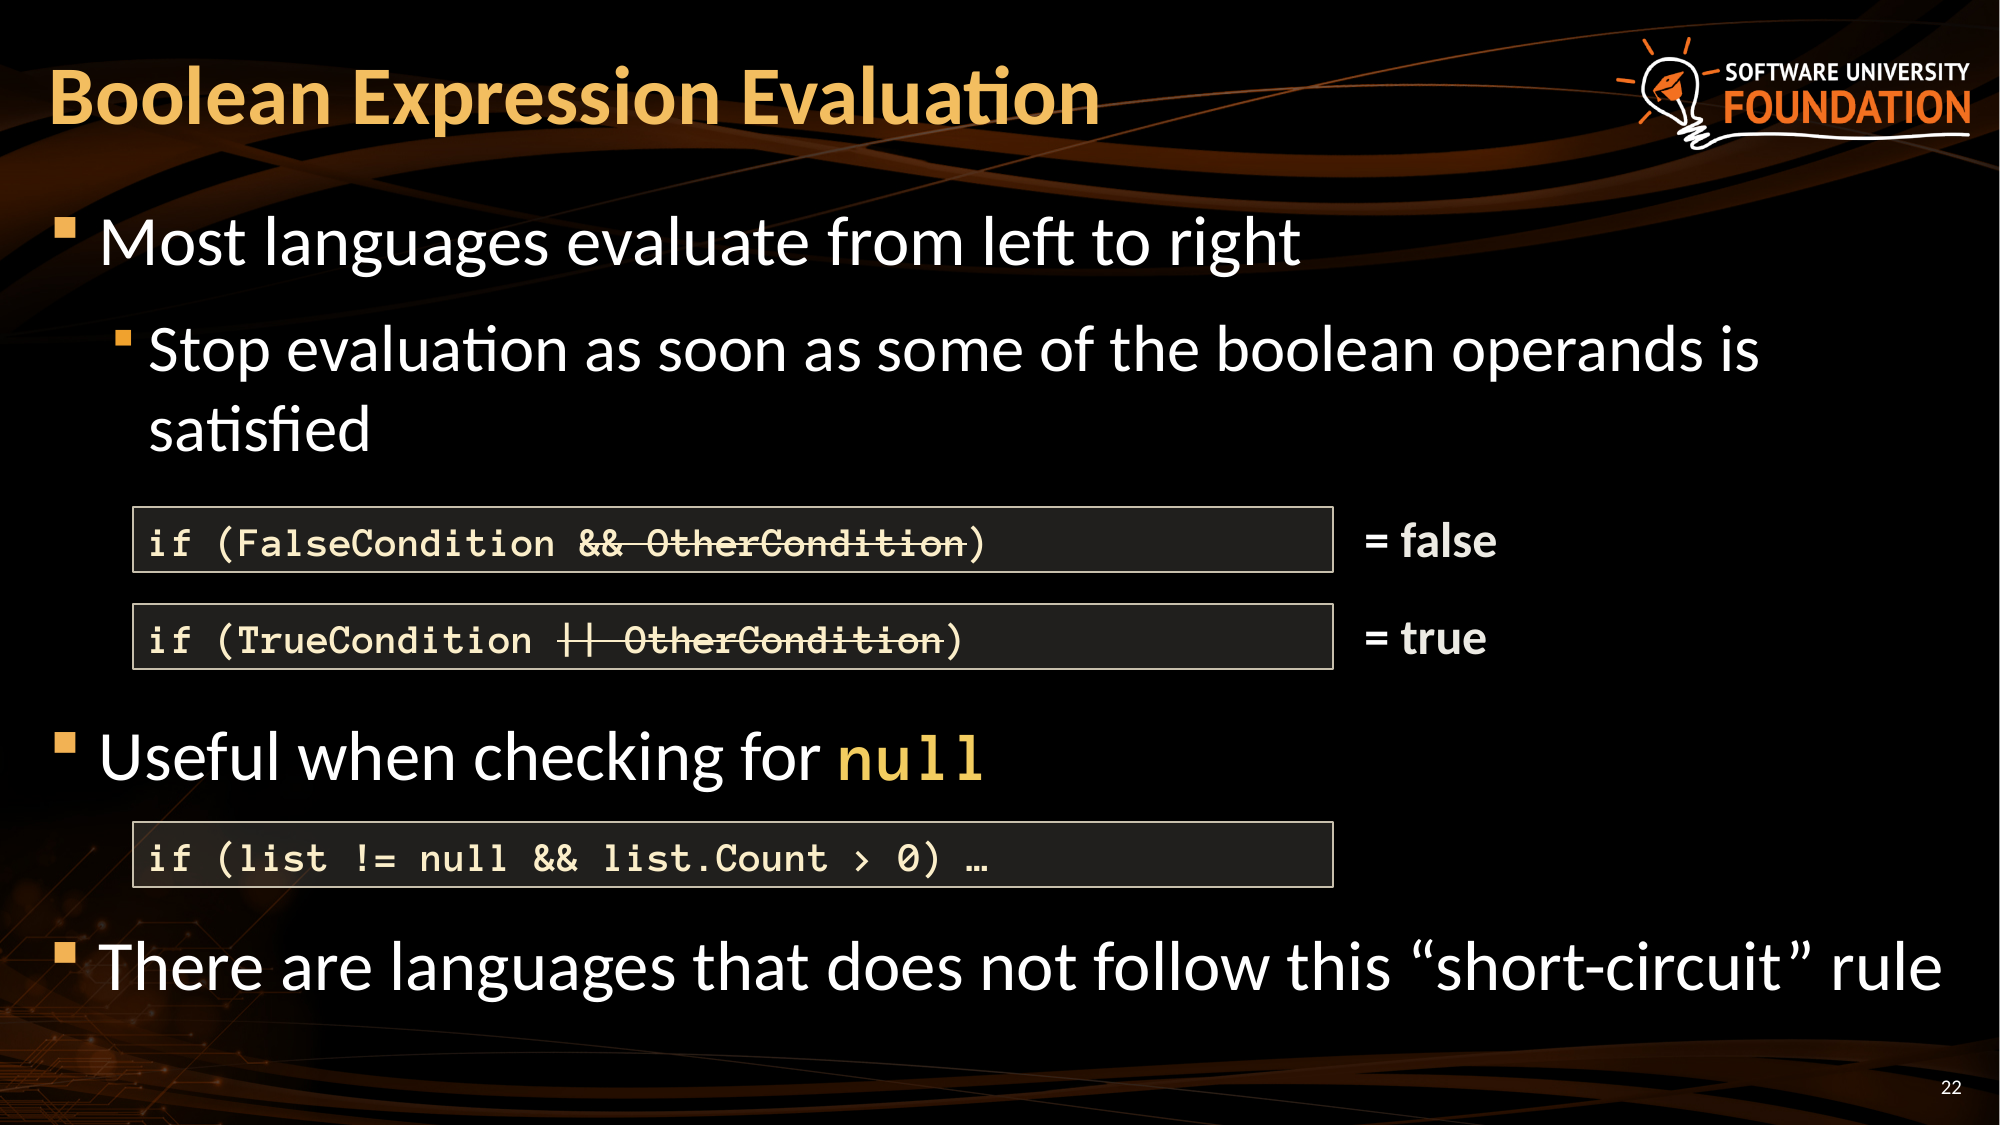

# Boolean Expression Evaluation
Most languages evaluate from left to right
Stop evaluation as soon as some of the boolean operands is satisfied

Useful when checking for null

There are languages that does not follow this “short-circuit” rule
= false
if (FalseCondition && OtherCondition)
= true
if (TrueCondition || OtherCondition)
if (list != null && list.Count > 0) …
22